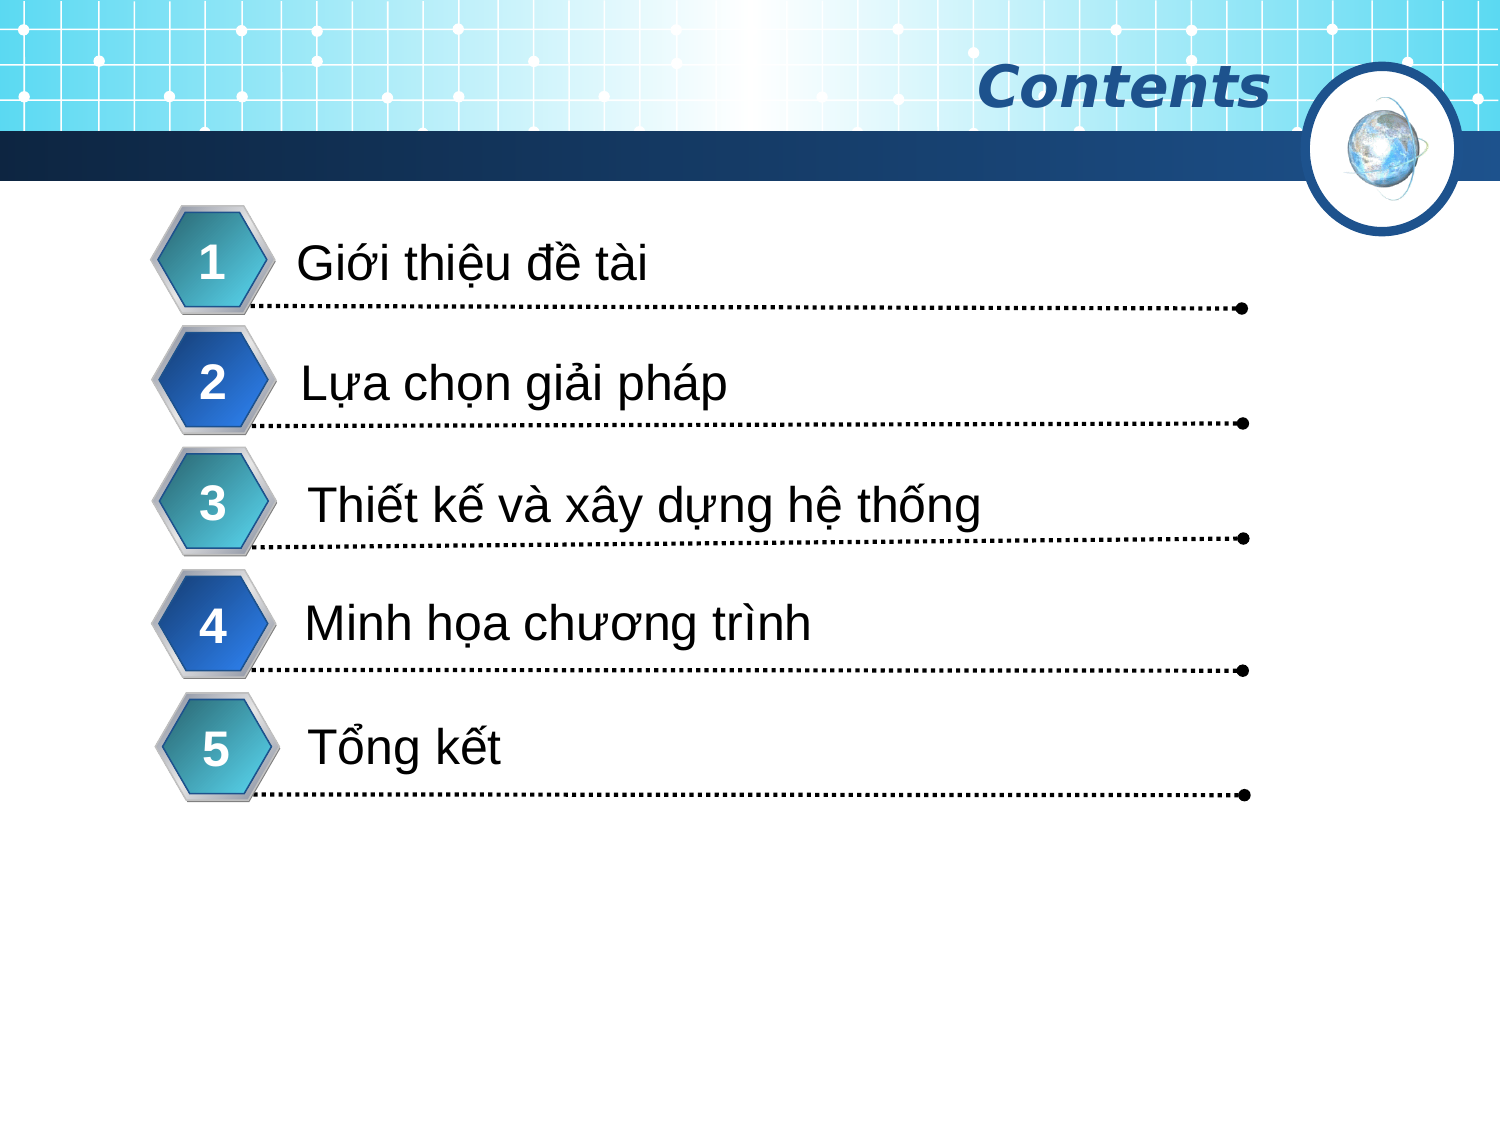

# Contents

1
Giới thiệu đề tài

2
Lựa chọn giải pháp

3
Thiết kế và xây dựng hệ thống

Minh họa chương trình
4

Tổng kết
5
5